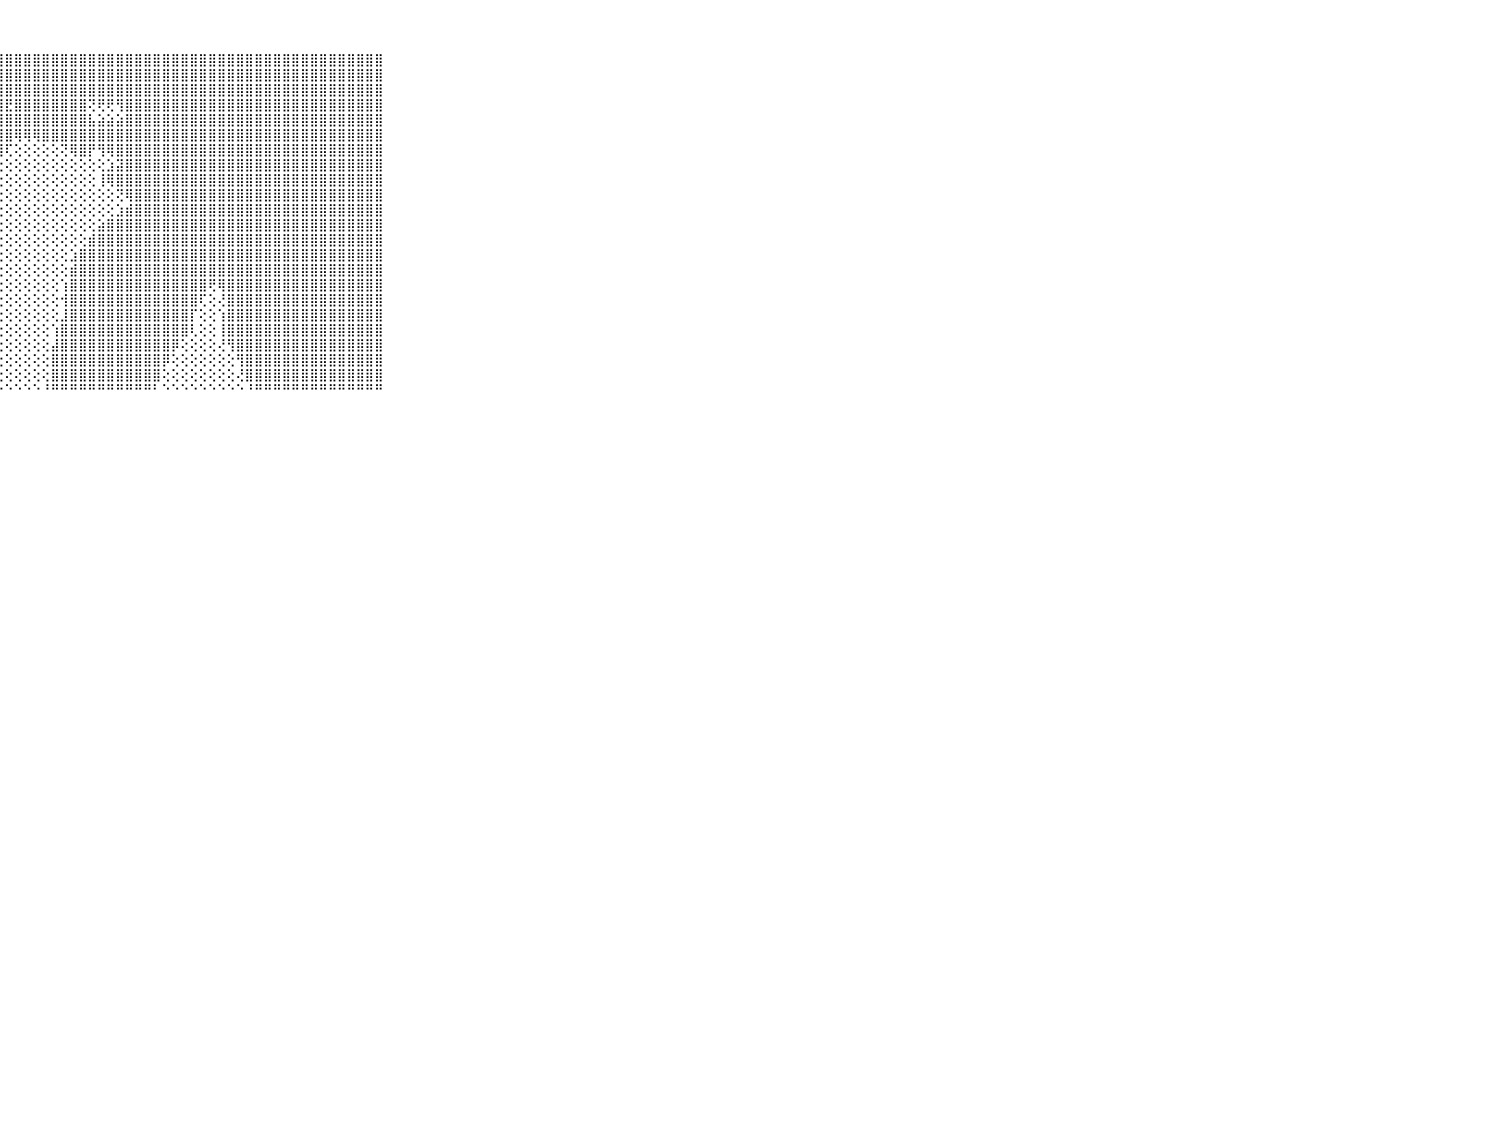

⠀⠀⠀⠀⠀⠀⠀⠀⠀⠀⠀⣝⣿⣿⣿⣿⣿⣿⣿⣿⣿⣿⣿⣿⣿⣿⣿⣿⣿⣿⣿⣿⣿⣿⣿⣿⣿⣿⣿⣿⣿⣿⣿⣿⣿⣿⣿⣿⣿⣿⣿⣿⣿⣿⣿⣿⣿⣿⣿⣿⣿⣿⣿⣿⣿⣿⣿⣿⣿⠀⠀⠀⠀⠀⠀⠀⠀⠀⠀⠀⠀
⠀⠀⠀⠀⠀⠀⠀⠀⠀⠀⠀⣿⣿⣿⣿⣿⣿⣿⣿⡿⣿⣿⣿⣿⣿⣿⣿⣿⣿⣿⣿⣿⣿⣿⣿⣿⣿⣿⣿⣿⣿⣿⣿⣿⣿⣿⣿⣿⣿⣿⣿⣿⣿⣿⣿⣿⣿⣿⣿⣿⣿⣿⣿⣿⣿⣿⣿⣿⣿⠀⠀⠀⠀⠀⠀⠀⠀⠀⠀⠀⠀
⠀⠀⠀⠀⠀⠀⠀⠀⠀⠀⠀⣿⣿⣿⣿⣿⣿⣽⡿⢿⢿⣿⣇⢝⢝⢻⢿⣿⣿⣿⣿⣿⣿⣿⣿⣿⣿⣿⣿⣿⣿⣿⣿⣿⣿⣿⣿⣿⣿⣿⣿⣿⣿⣿⣿⣿⣿⣿⣿⣿⣿⣿⣿⣿⣿⣿⣿⣿⣿⠀⠀⠀⠀⠀⠀⠀⠀⠀⠀⠀⠀
⠀⠀⠀⠀⠀⠀⠀⠀⠀⠀⠀⣿⣿⣿⣿⣿⣿⣿⣿⣷⣷⣷⣵⣵⣵⣵⣕⣼⣟⣿⣿⣿⣿⣿⣿⣿⣿⢝⢟⢟⢻⣿⣿⣿⣿⣿⣿⣿⣿⣿⣿⣿⣿⣿⣿⣿⣿⣿⣿⣿⣿⣿⣿⣿⣿⣿⣿⣿⣿⠀⠀⠀⠀⠀⠀⠀⠀⠀⠀⠀⠀
⠀⠀⠀⠀⠀⠀⠀⠀⠀⠀⠀⣿⣿⣿⣿⣿⣿⣿⣿⣿⣿⣿⣿⣿⣿⣿⣿⣿⣿⣿⣿⣿⣿⣿⣿⣿⣿⣧⣵⣵⣵⣿⣿⣿⣿⣿⣿⣿⣿⣿⣿⣿⣿⣿⣿⣿⣿⣿⣿⣿⣿⣿⣿⣿⣿⣿⣿⣿⣿⠀⠀⠀⠀⠀⠀⠀⠀⠀⠀⠀⠀
⠀⠀⠀⠀⠀⠀⠀⠀⠀⠀⠀⣿⣿⣿⣿⣿⣿⣿⣿⣿⣿⣿⣿⣿⣿⣿⣿⣿⣿⢿⢿⢿⣿⣿⣿⣿⣿⣿⣿⣿⣿⣿⣿⣿⣿⣿⣿⣿⣿⣿⣿⣿⣿⣿⣿⣿⣿⣿⣿⣿⣿⣿⣿⣿⣿⣿⣿⣿⣿⠀⠀⠀⠀⠀⠀⠀⠀⠀⠀⠀⠀
⠀⠀⠀⠀⠀⠀⠀⠀⠀⠀⠀⣿⣿⣿⣿⣿⣿⣿⣿⣿⣿⣿⣿⣿⣿⣿⣿⣿⢏⢕⢕⢕⢕⢕⢝⢿⣿⡟⢻⢿⣿⣿⣿⣿⣿⣿⣿⣿⣿⣿⣿⣿⣿⣿⣿⣿⣿⣿⣿⣿⣿⣿⣿⣿⣿⣿⣿⣿⣿⠀⠀⠀⠀⠀⠀⠀⠀⠀⠀⠀⠀
⠀⠀⠀⠀⠀⠀⠀⠀⠀⠀⠀⣿⣿⣿⣿⣿⣿⣿⣿⣿⣿⣿⣿⣿⣿⡿⢏⢕⢕⢕⢕⢕⢕⢕⢕⢕⢕⢕⢕⣱⣽⣿⣿⣿⣿⣿⣿⣿⣿⣿⣿⣿⣿⣿⣿⣿⣿⣿⣿⣿⣿⣿⣿⣿⣿⣿⣿⣿⣿⠀⠀⠀⠀⠀⠀⠀⠀⠀⠀⠀⠀
⠀⠀⠀⠀⠀⠀⠀⠀⠀⠀⠀⣿⣿⣿⣿⣿⣿⣿⣿⣿⣿⣿⣿⣿⢟⢕⢕⢕⢕⢕⢕⢕⢕⢕⢕⢕⢕⢕⢸⢿⣿⣿⣿⣿⣿⣿⣿⣿⣿⣿⣿⣿⣿⣿⣿⣿⣿⣿⣿⣿⣿⣿⣿⣿⣿⣿⣿⣿⣿⠀⠀⠀⠀⠀⠀⠀⠀⠀⠀⠀⠀
⠀⠀⠀⠀⠀⠀⠀⠀⠀⠀⠀⣿⣿⣿⣿⣿⣿⣿⣿⣿⣿⣿⣿⡏⢕⢕⢕⢕⢕⢕⢕⢕⢕⢕⢕⢕⢕⢕⢕⢕⢝⢿⣿⣿⣿⣿⣿⣿⣿⣿⣿⣿⣿⣿⣿⣿⣿⣿⣿⣿⣿⣿⣿⣿⣿⣿⣿⣿⣿⠀⠀⠀⠀⠀⠀⠀⠀⠀⠀⠀⠀
⠀⠀⠀⠀⠀⠀⠀⠀⠀⠀⠀⣿⣿⣿⣿⣿⣿⣿⣿⣿⣿⣿⢟⢕⢕⢕⢕⢕⢕⢕⢕⢕⢕⢕⢕⢕⢕⢕⢕⢕⣱⣾⣿⣿⣿⣿⣿⣿⣿⣿⣿⣿⣿⣿⣿⣿⣿⣿⣿⣿⣿⣿⣿⣿⣿⣿⣿⣿⣿⠀⠀⠀⠀⠀⠀⠀⠀⠀⠀⠀⠀
⠀⠀⠀⠀⠀⠀⠀⠀⠀⠀⠀⣿⣿⣿⣿⣿⣿⣿⣿⣿⣿⢏⢕⢕⢕⢕⢕⢕⢕⢕⢕⢕⢕⢕⢕⢕⢕⢕⣵⣿⣿⣿⣿⣿⣿⣿⣿⣿⣿⣿⣿⣿⣿⣿⣿⣿⣿⣿⣿⣿⣿⣿⣿⣿⣿⣿⣿⣿⣿⠀⠀⠀⠀⠀⠀⠀⠀⠀⠀⠀⠀
⠀⠀⠀⠀⠀⠀⠀⠀⠀⠀⠀⣿⣿⣿⣿⣿⣿⣿⣿⡿⢏⢕⢕⢕⢕⢕⢕⢕⢕⢕⢕⢕⢕⢕⢕⢕⢕⣾⣿⣿⣿⣿⣿⣿⣿⣿⣿⣿⣿⣿⣿⣿⣿⣿⣿⣿⣿⣿⣿⣿⣿⣿⣿⣿⣿⣿⣿⣿⣿⠀⠀⠀⠀⠀⠀⠀⠀⠀⠀⠀⠀
⠀⠀⠀⠀⠀⠀⠀⠀⠀⠀⠀⣿⣿⣿⣿⣿⣿⢟⢕⢕⢕⢕⢕⢕⢕⢕⢕⢕⢕⢕⢕⢕⢕⢕⢕⣱⣿⣿⣿⣿⣿⣿⣿⣿⣿⣿⣿⣿⣿⣿⣿⣿⣿⣿⣿⣿⣿⣿⣿⣿⣿⣿⣿⣿⣿⣿⣿⣿⣿⠀⠀⠀⠀⠀⠀⠀⠀⠀⠀⠀⠀
⠀⠀⠀⠀⠀⠀⠀⠀⠀⠀⠀⣿⣿⣿⣿⣿⡏⢕⢕⢕⢕⢕⢕⢕⢕⢕⢕⢕⢕⢕⢕⢕⢕⢕⢕⣾⣿⣿⣿⣿⣿⣿⣿⣿⣿⣿⣿⣿⣿⣿⣿⣿⣿⣿⣿⣿⣿⣿⣿⣿⣿⣿⣿⣿⣿⣿⣿⣿⣿⠀⠀⠀⠀⠀⠀⠀⠀⠀⠀⠀⠀
⠀⠀⠀⠀⠀⠀⠀⠀⠀⠀⠀⣿⣿⣿⣿⣿⢕⢕⢕⢕⢕⢕⢕⢕⢕⢕⢕⢕⢕⢕⢕⢕⢕⢕⢱⣿⣿⣿⣿⣿⣿⣿⣿⣿⣿⣿⣿⣿⣿⣿⢟⢿⣿⣿⣿⣿⣿⣿⣿⣿⣿⣿⣿⣿⣿⣿⣿⣿⣿⠀⠀⠀⠀⠀⠀⠀⠀⠀⠀⠀⠀
⠀⠀⠀⠀⠀⠀⠀⠀⠀⠀⠀⣿⣿⣿⣿⣿⢕⢕⢕⢕⢕⢕⢕⢕⢕⢕⢕⢕⢕⢕⢕⢕⢕⢕⢺⣿⣿⣿⣿⣿⣿⣿⣿⣿⣿⣿⣿⣿⣿⢏⢕⢜⣿⣿⣿⣿⣿⣿⣿⣿⣿⣿⣿⣿⣿⣿⣿⣿⣿⠀⠀⠀⠀⠀⠀⠀⠀⠀⠀⠀⠀
⠀⠀⠀⠀⠀⠀⠀⠀⠀⠀⠀⣿⣿⣿⣿⡇⢕⢕⢕⢕⢕⢕⢕⢕⢕⢕⢕⢕⢕⢕⢕⢕⢕⢕⣸⣿⣿⣿⣿⣿⣿⣿⣿⣿⣿⣿⣿⣿⡏⢕⢕⢱⣿⣿⣿⣿⣿⣿⣿⣿⣿⣿⣿⣿⣿⣿⣿⣿⣿⠀⠀⠀⠀⠀⠀⠀⠀⠀⠀⠀⠀
⠀⠀⠀⠀⠀⠀⠀⠀⠀⠀⠀⣿⡿⢟⣽⣷⡕⢕⢕⢕⢕⢕⢕⢕⢕⢕⢕⢕⢕⢕⢕⢕⢕⢱⣿⣿⣿⣿⣿⣿⣿⣿⣿⣿⣿⣿⣿⣿⢇⢕⢕⢸⣿⣿⣿⣿⣿⣿⣿⣿⣿⣿⣿⣿⣿⣿⣿⣿⣿⠀⠀⠀⠀⠀⠀⠀⠀⠀⠀⠀⠀
⠀⠀⠀⠀⠀⠀⠀⠀⠀⠀⠀⣿⣾⣿⣿⣿⣿⡕⢕⢕⢕⢕⢕⢕⢕⢕⢕⢕⢕⢕⢕⢕⢕⣼⣿⣿⣿⣿⣿⣿⣿⣿⣿⣿⣿⣿⡿⢕⢕⢕⢕⢜⢻⣿⣿⣿⣿⣿⣿⣿⣿⣿⣿⣿⣿⣿⣿⣿⣿⠀⠀⠀⠀⠀⠀⠀⠀⠀⠀⠀⠀
⠀⠀⠀⠀⠀⠀⠀⠀⠀⠀⠀⣿⣿⣿⣿⣿⣿⣷⢕⢕⢕⢕⢕⢕⢕⢕⢕⢕⢕⢕⢕⢕⢕⣿⣿⣿⣿⣿⣿⣿⣿⣿⣿⣿⣿⡿⢕⢕⢕⢕⢕⢕⢕⢻⣿⣿⣿⣿⣿⣿⣿⣿⣿⣿⣿⣿⣿⣿⣿⠀⠀⠀⠀⠀⠀⠀⠀⠀⠀⠀⠀
⠀⠀⠀⠀⠀⠀⠀⠀⠀⠀⠀⣿⣿⣿⣿⣿⣿⣿⡕⢕⢕⢕⢕⢕⢕⢕⢕⢕⢕⢕⢕⢕⢕⣿⣿⣿⣿⣿⣿⣿⣿⣿⣿⣿⣿⢕⢕⢕⢕⢕⢕⢕⢕⢜⣿⣿⣿⣿⣿⣿⣿⣿⣿⣿⣿⣿⣿⣿⣿⠀⠀⠀⠀⠀⠀⠀⠀⠀⠀⠀⠀
⠀⠀⠀⠀⠀⠀⠀⠀⠀⠀⠀⠛⠛⠛⠛⠛⠛⠛⠛⠑⠑⠑⠑⠑⠑⠑⠑⠑⠑⠑⠑⠑⠘⠛⠛⠛⠛⠛⠛⠛⠛⠛⠛⠛⠃⠑⠑⠑⠑⠑⠑⠑⠑⠑⠘⠛⠛⠛⠛⠛⠛⠛⠛⠛⠛⠛⠛⠛⠛⠀⠀⠀⠀⠀⠀⠀⠀⠀⠀⠀⠀